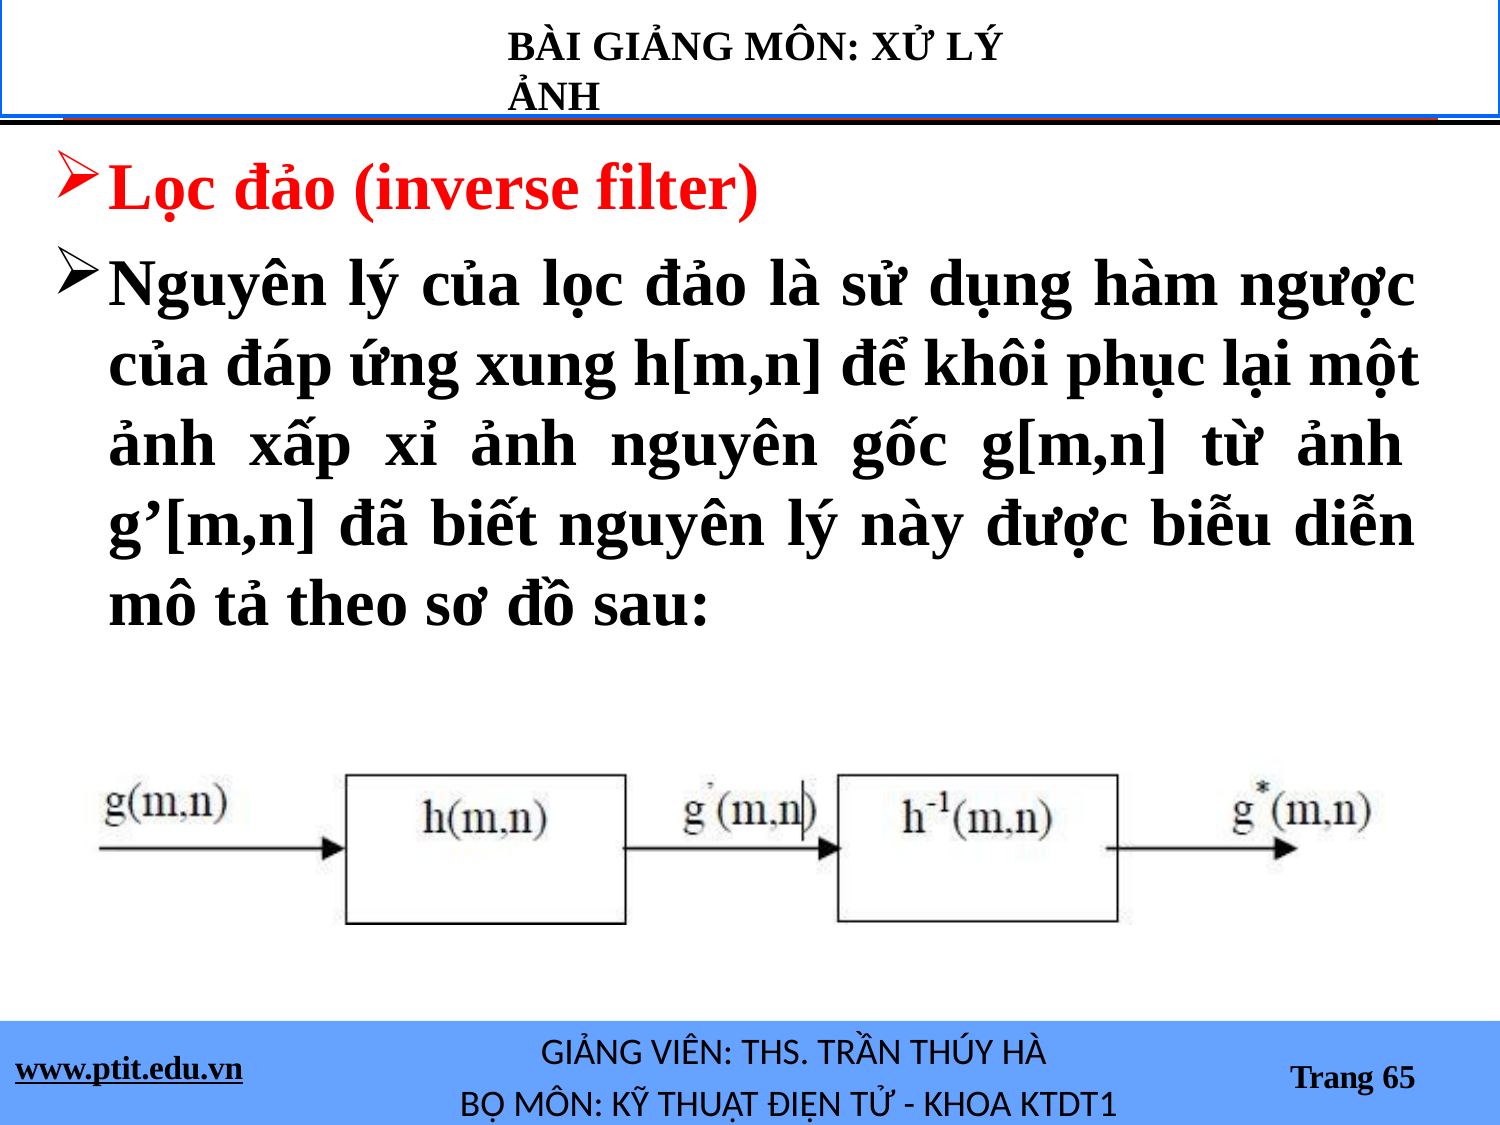

BÀI GIẢNG MÔN: XỬ LÝ ẢNH
Lọc đảo (inverse filter)
Nguyên lý của lọc đảo là sử dụng hàm ngược  của đáp ứng xung h[m,n] để khôi phục lại một  ảnh xấp xỉ ảnh nguyên gốc g[m,n] từ ảnh  g’[m,n] đã biết nguyên lý này được biễu diễn  mô tả theo sơ đồ sau:

GIẢNG VIÊN: THS. TRẦN THÚY HÀ
BỘ MÔN: KỸ THUẬT ĐIỆN TỬ - KHOA KTDT1
www.ptit.edu.vn
Trang 65